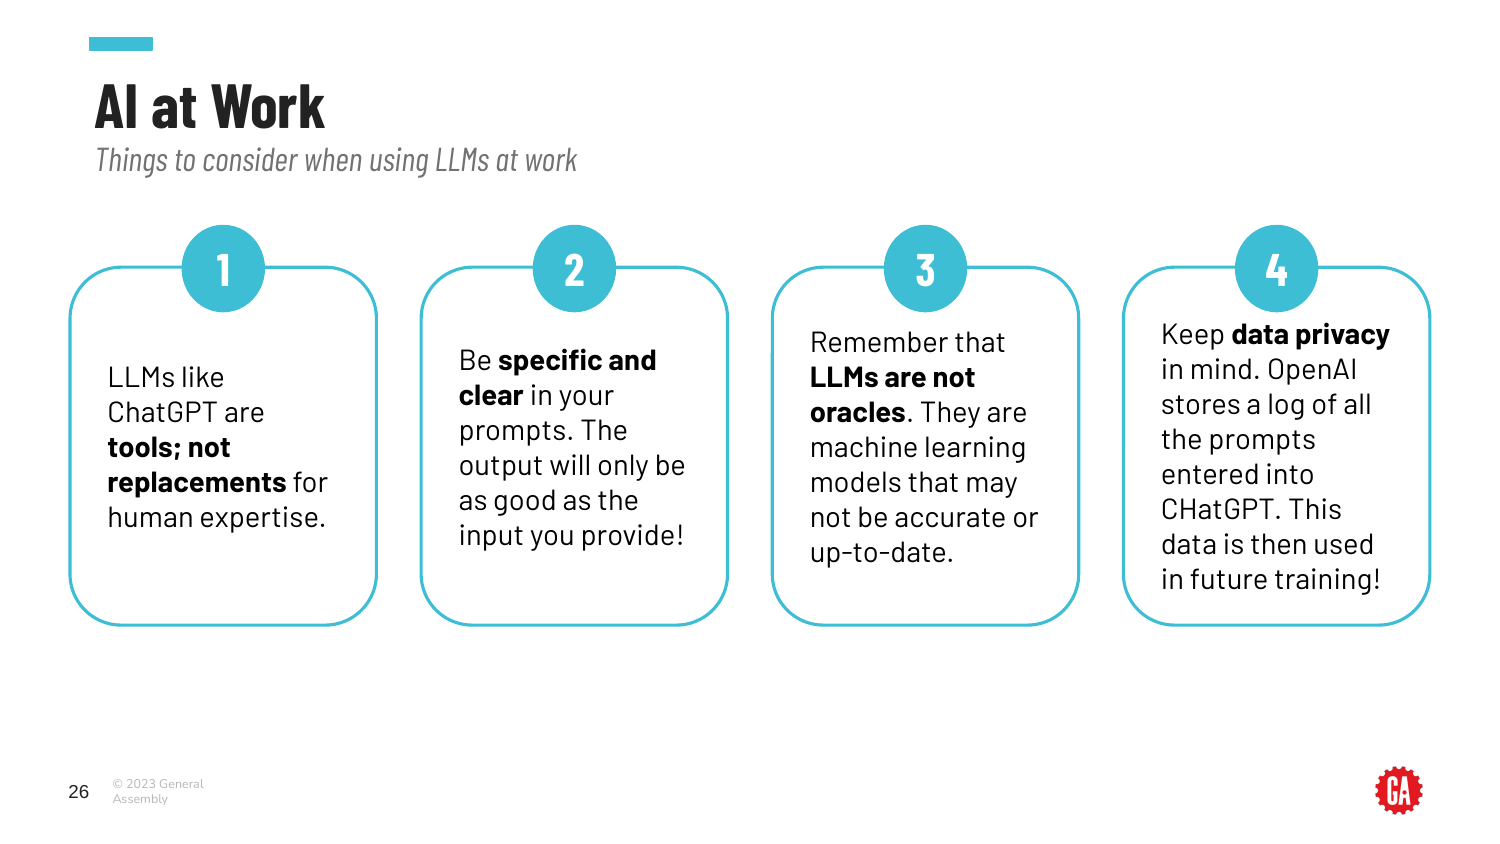

# AI at Work
Things to consider when using LLMs at work
1
2
3
4

LLMs like ChatGPT are tools; not replacements for human expertise.
Be specific and clear in your prompts. The output will only be as good as the input you provide!
Remember that LLMs are not oracles. They are machine learning models that may not be accurate or up-to-date.
Keep data privacy in mind. OpenAI stores a log of all the prompts entered into CHatGPT. This data is then used in future training!
26